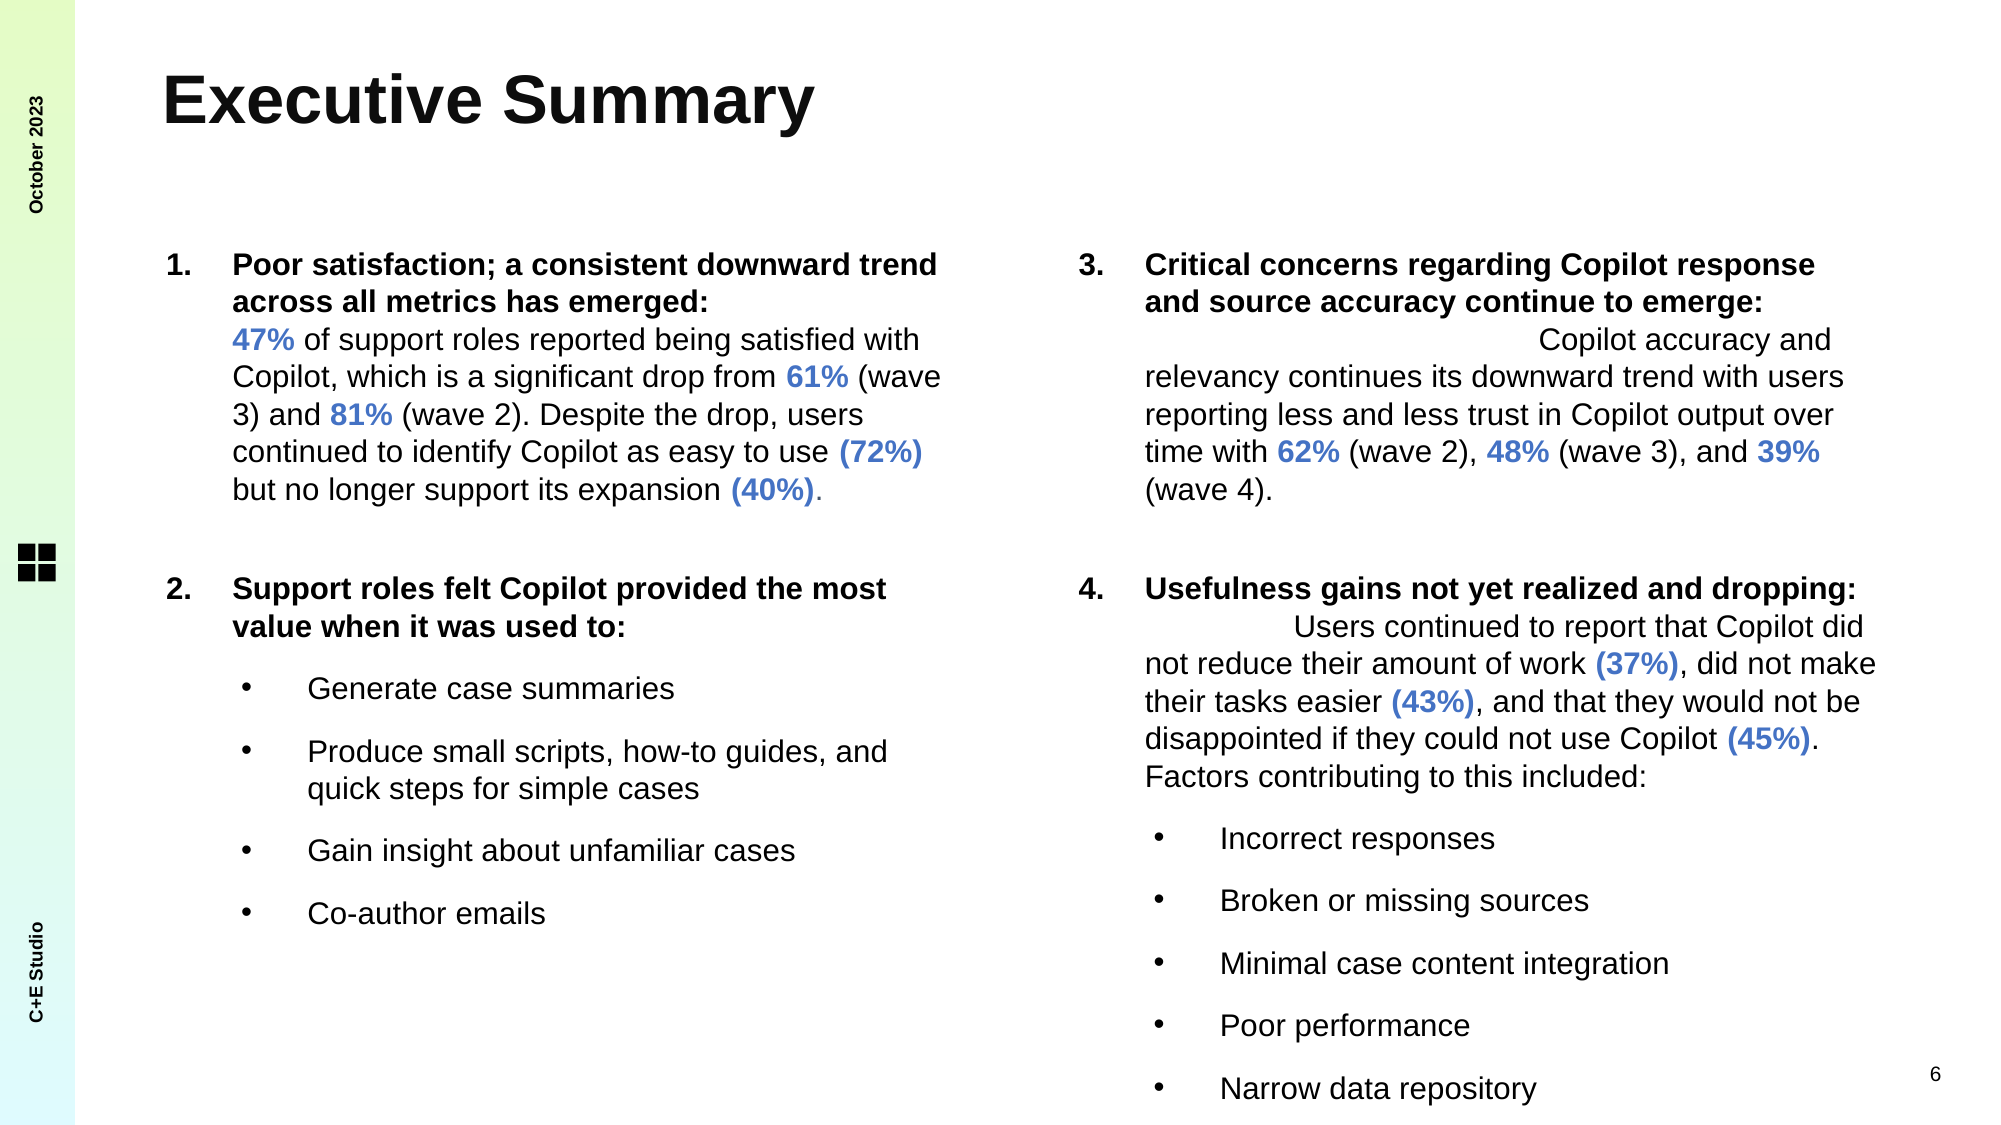

October 2023
Executive Summary
Poor satisfaction; a consistent downward trend across all metrics has emerged:                         47% of support roles reported being satisfied with Copilot, which is a significant drop from 61% (wave 3) and 81% (wave 2). Despite the drop, users continued to identify Copilot as easy to use (72%) but no longer support its expansion (40%).
Support roles felt Copilot provided the most value when it was used to:
Generate case summaries
Produce small scripts, how-to guides, and quick steps for simple cases
Gain insight about unfamiliar cases
Co-author emails

Critical concerns regarding Copilot response and source accuracy continue to emerge:                                                           Copilot accuracy and relevancy continues its downward trend with users reporting less and less trust in Copilot output over time with 62% (wave 2), 48% (wave 3), and 39% (wave 4).
Usefulness gains not yet realized and dropping:                    Users continued to report that Copilot did not reduce their amount of work (37%), did not make their tasks easier (43%), and that they would not be disappointed if they could not use Copilot (45%). Factors contributing to this included:
Incorrect responses
Broken or missing sources
Minimal case content integration
Poor performance
Narrow data repository

C+E Studio
6